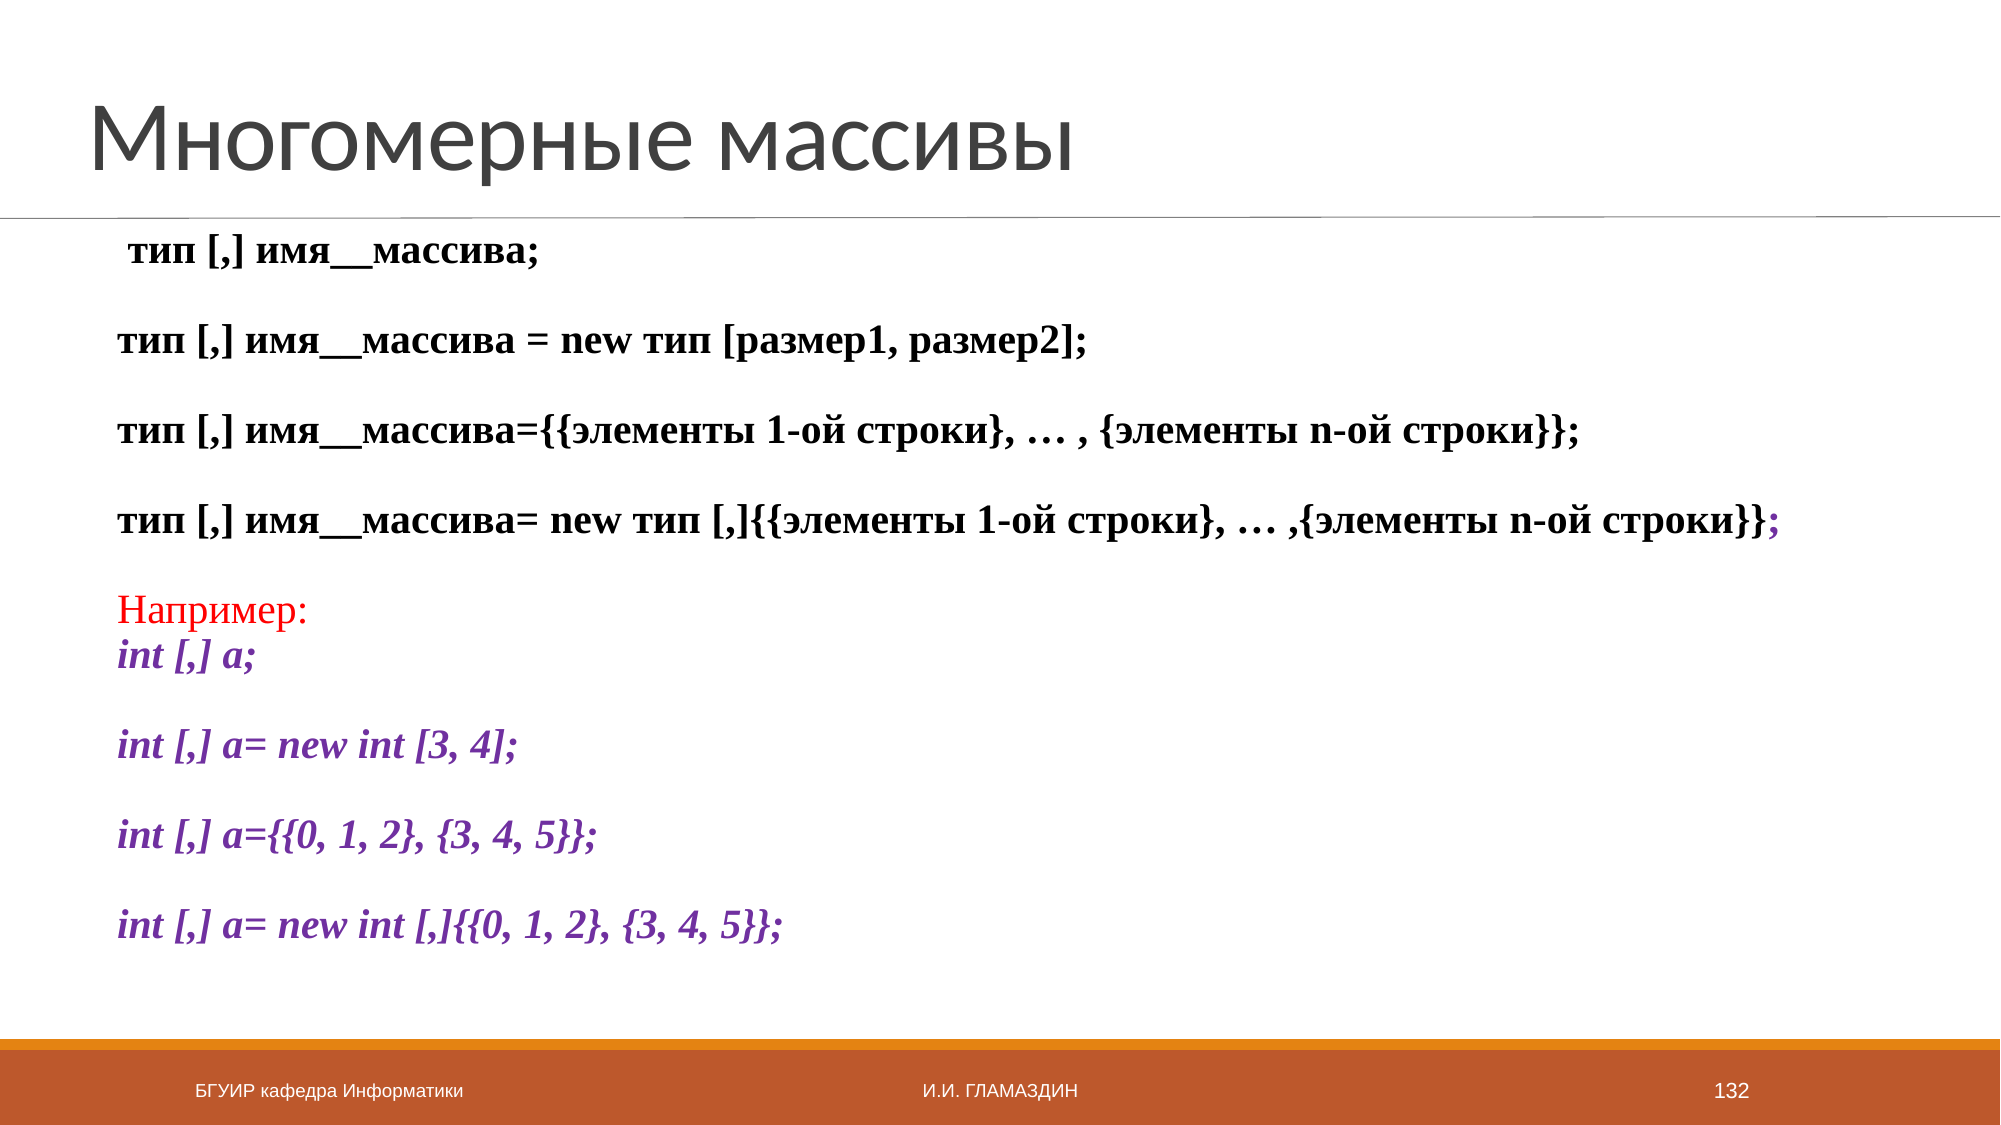

# Многомерные массивы
 тип [,] имя__массива;

тип [,] имя__массива = new тип [размер1, размер2];

тип [,] имя__массива={{элементы 1-ой строки}, … , {элементы n-ой строки}};

тип [,] имя__массива= new тип [,]{{элементы 1-ой строки}, … ,{элементы n-ой строки}};

Например:
int [,] a;

int [,] a= new int [3, 4];

int [,] a={{0, 1, 2}, {3, 4, 5}};

int [,] a= new int [,]{{0, 1, 2}, {3, 4, 5}};

БГУИР кафедра Информатики
И.И. Гламаздин
132